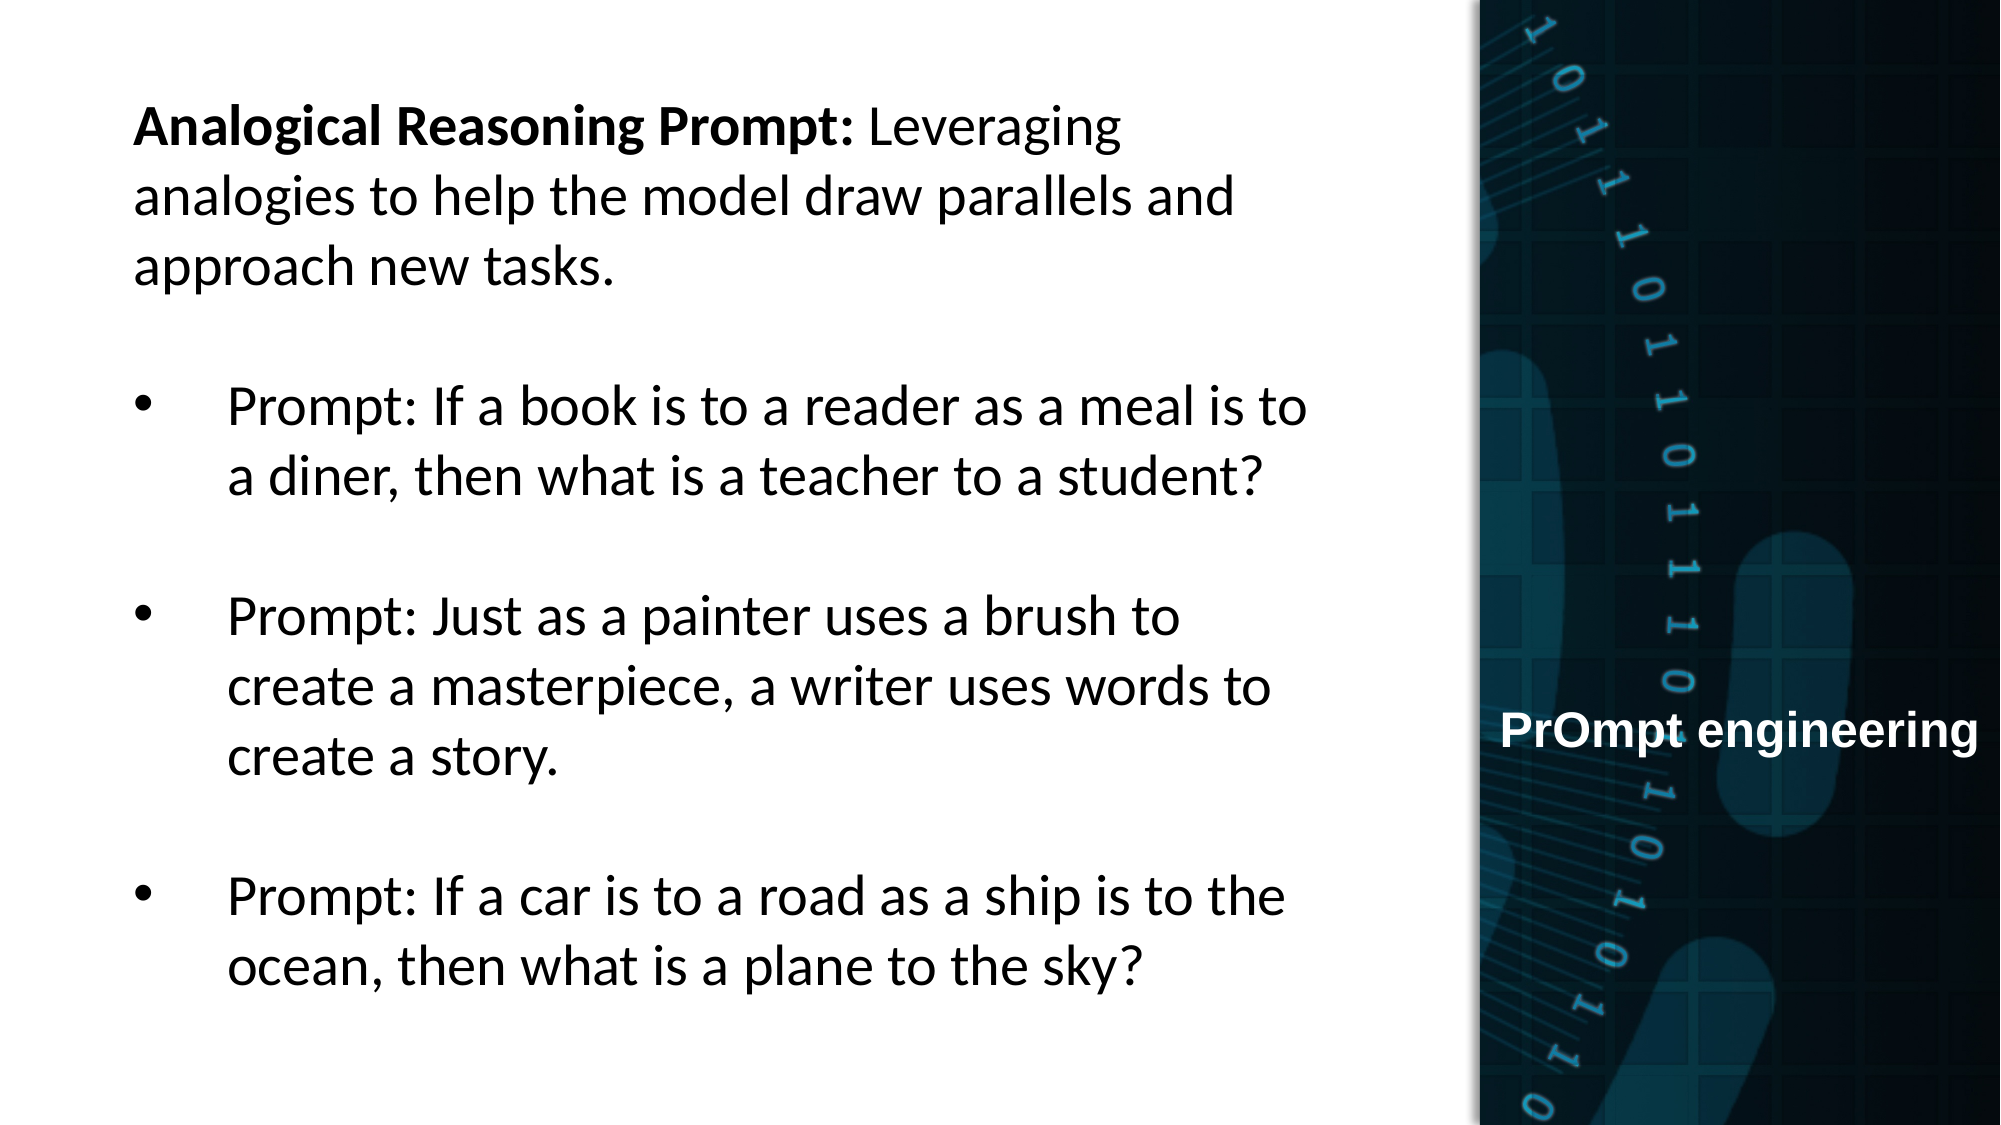

PrOmpt engineering
Analogical Reasoning Prompt: Leveraging analogies to help the model draw parallels and approach new tasks.

Prompt: If a book is to a reader as a meal is to a diner, then what is a teacher to a student?
Prompt: Just as a painter uses a brush to create a masterpiece, a writer uses words to create a story.
Prompt: If a car is to a road as a ship is to the ocean, then what is a plane to the sky?